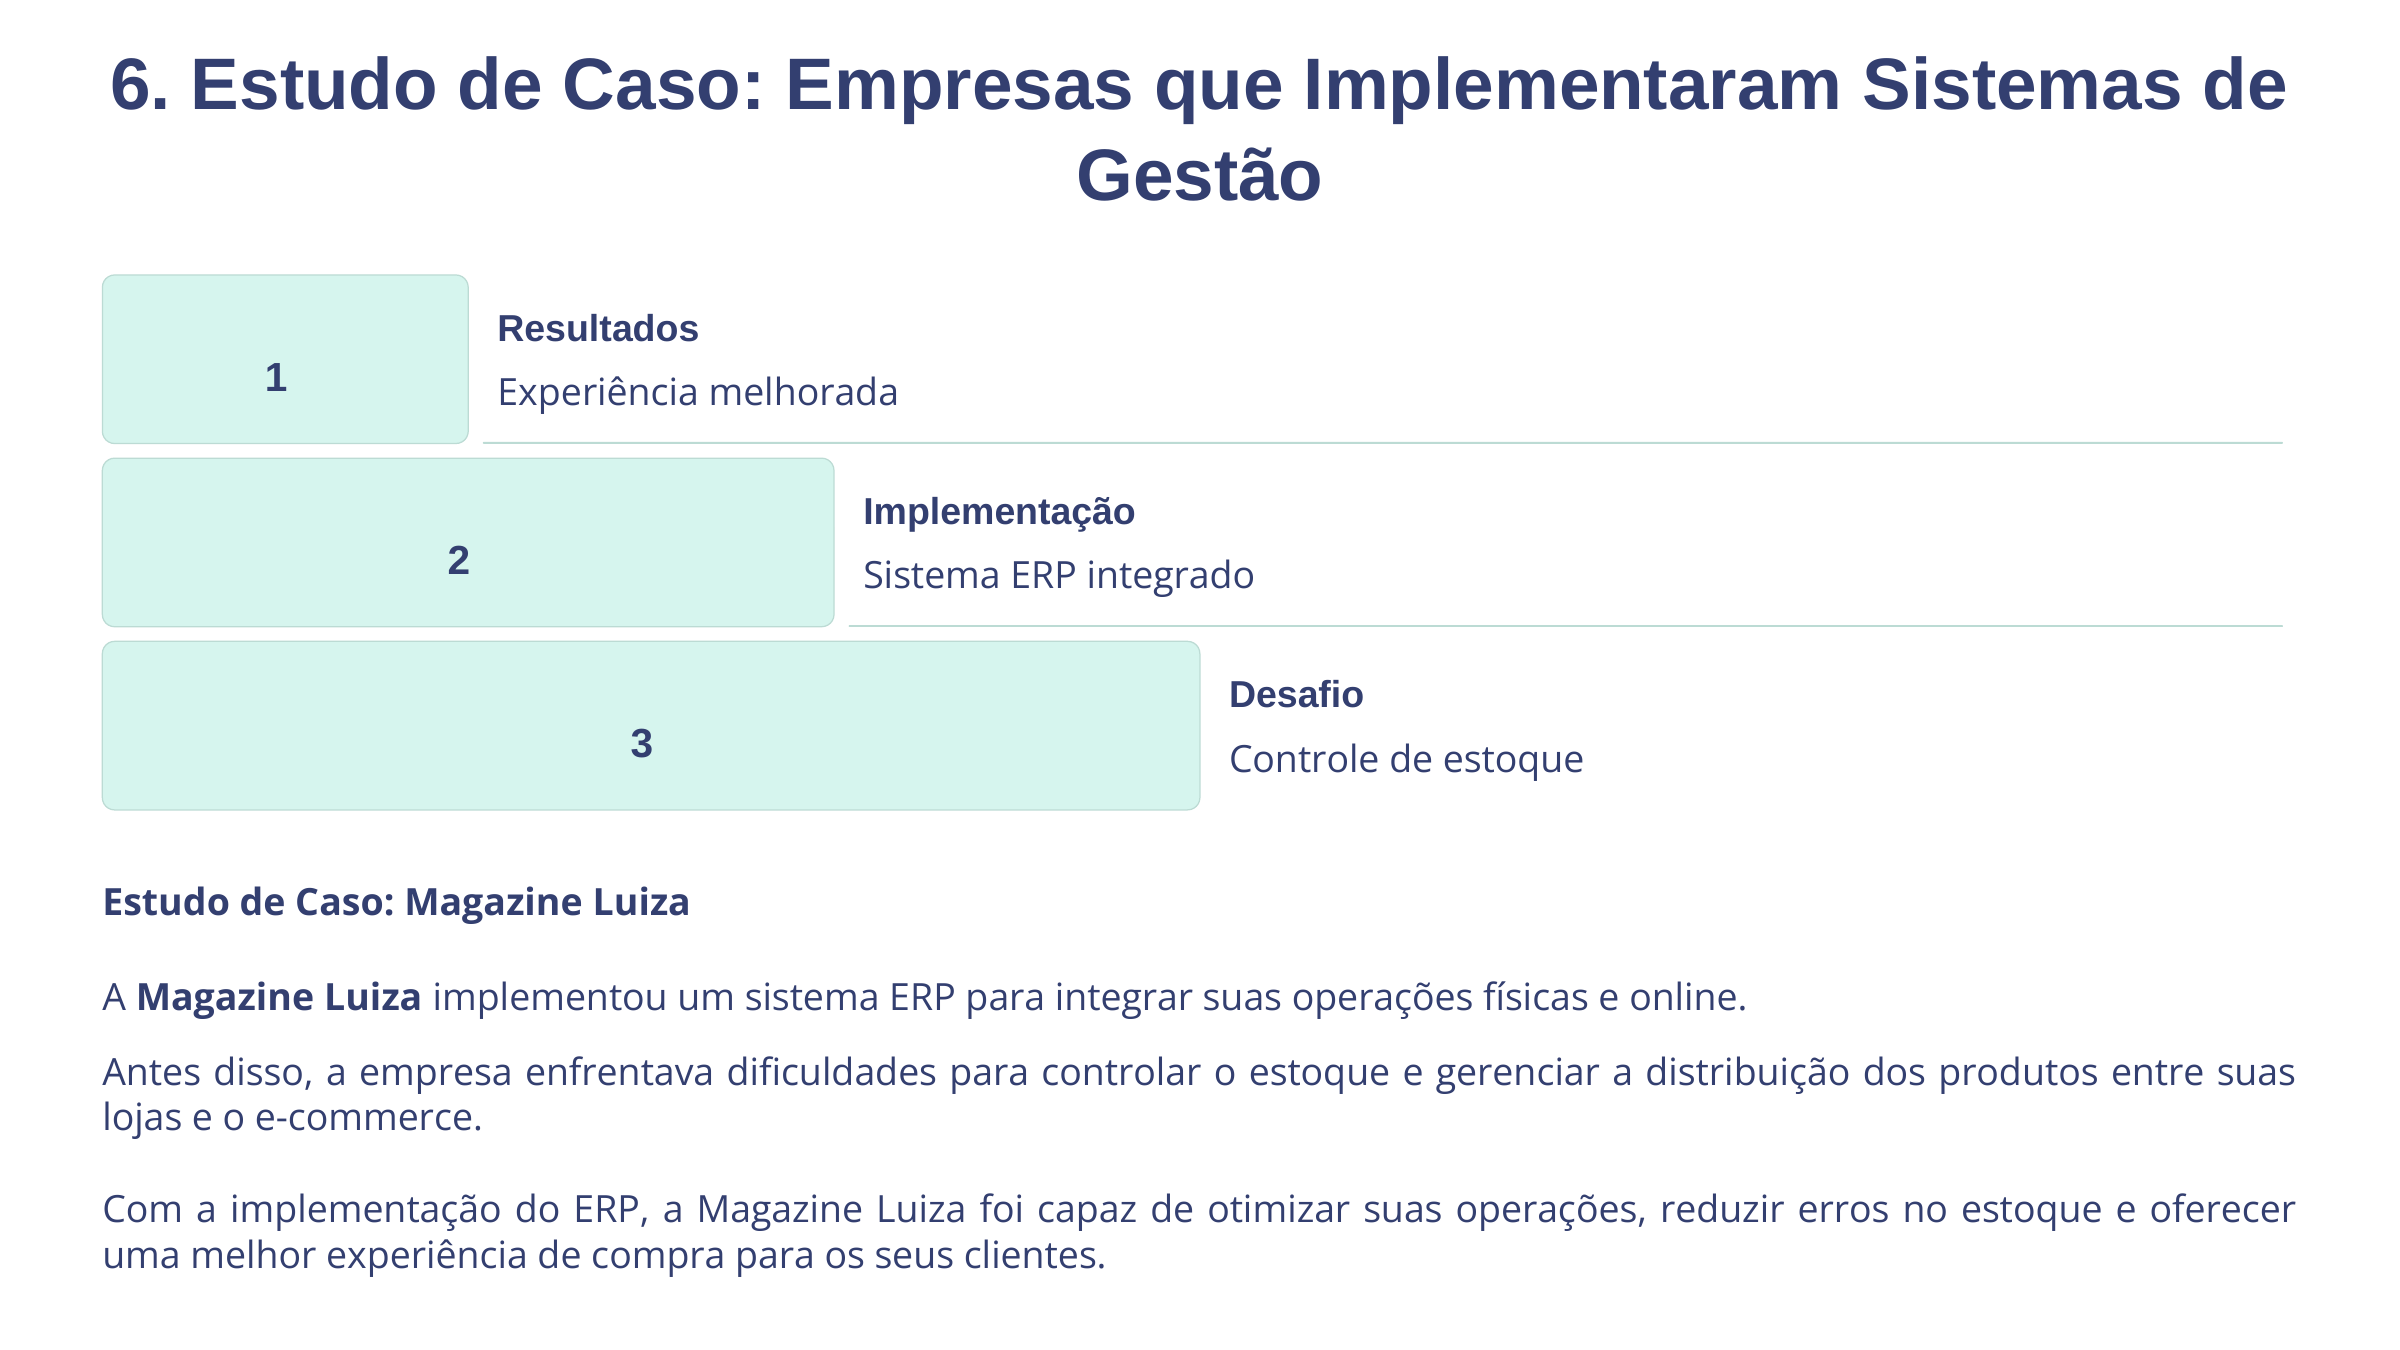

6. Estudo de Caso: Empresas que Implementaram Sistemas de Gestão

Resultados
1
Experiência melhorada

Implementação
2
Sistema ERP integrado

Desafio
3
Controle de estoque
Estudo de Caso: Magazine Luiza
A Magazine Luiza implementou um sistema ERP para integrar suas operações físicas e online.
Antes disso, a empresa enfrentava dificuldades para controlar o estoque e gerenciar a distribuição dos produtos entre suas lojas e o e-commerce.

Com a implementação do ERP, a Magazine Luiza foi capaz de otimizar suas operações, reduzir erros no estoque e oferecer uma melhor experiência de compra para os seus clientes.